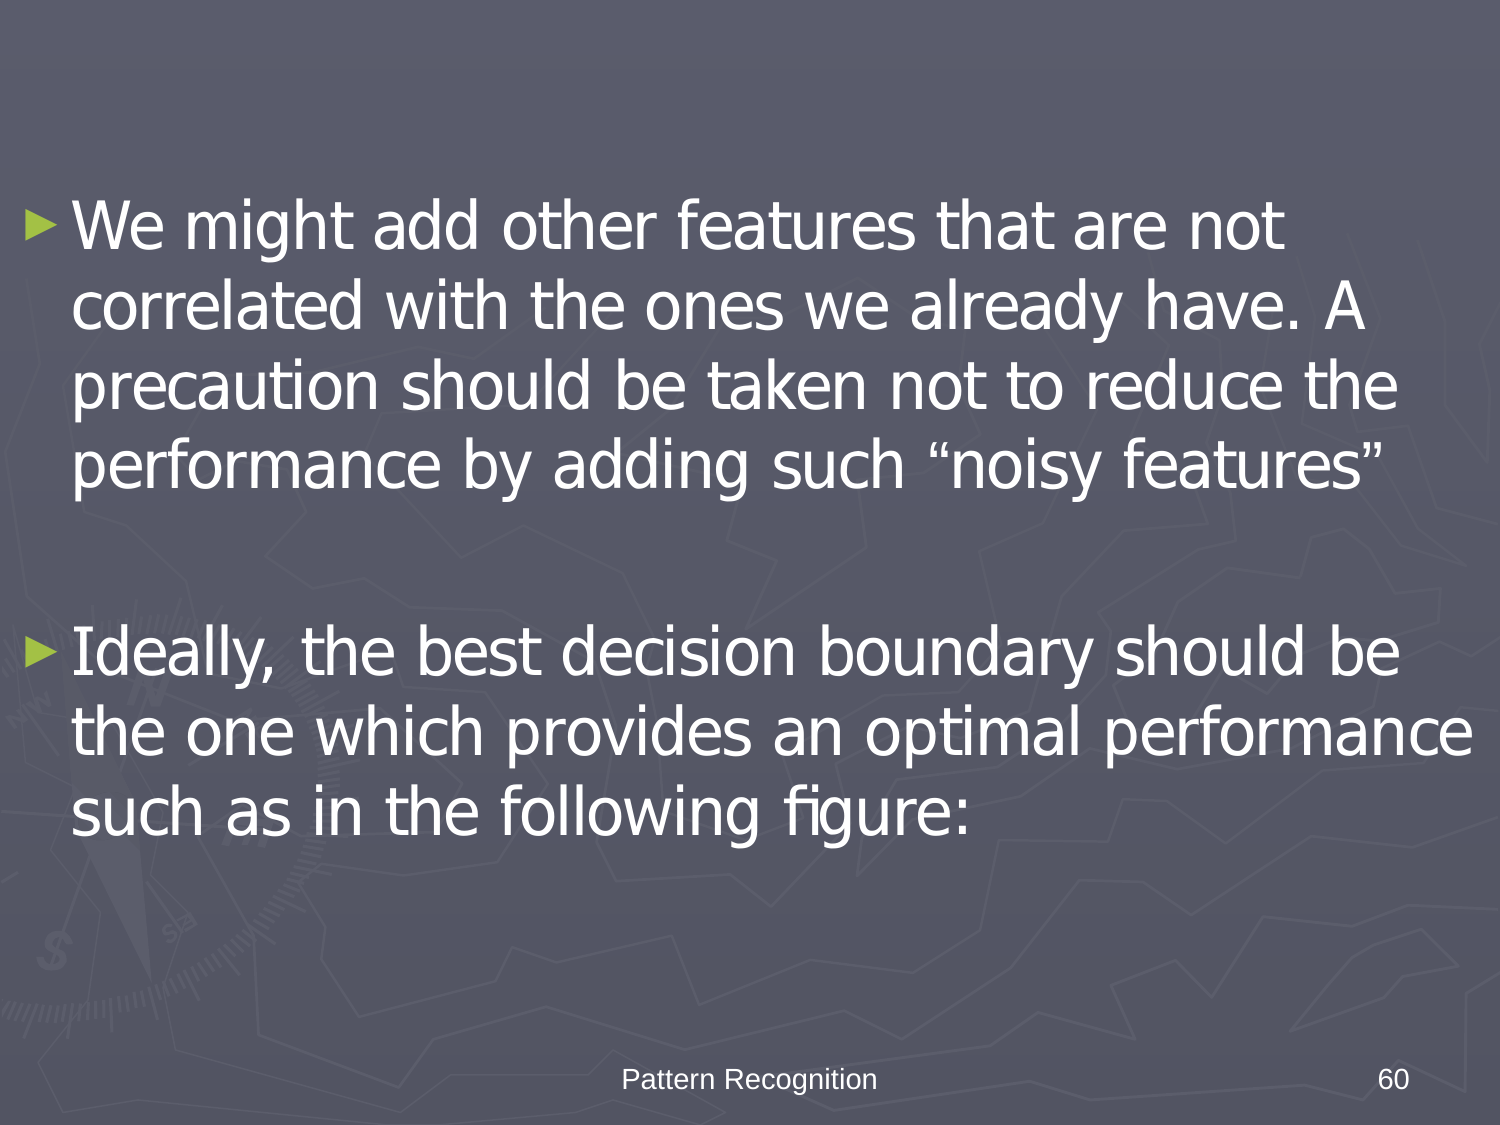

We might add other features that are not correlated with the ones we already have. A precaution should be taken not to reduce the performance by adding such “noisy features”

Ideally, the best decision boundary should be the one which provides an optimal performance such as in the following figure:
Pattern Recognition
60